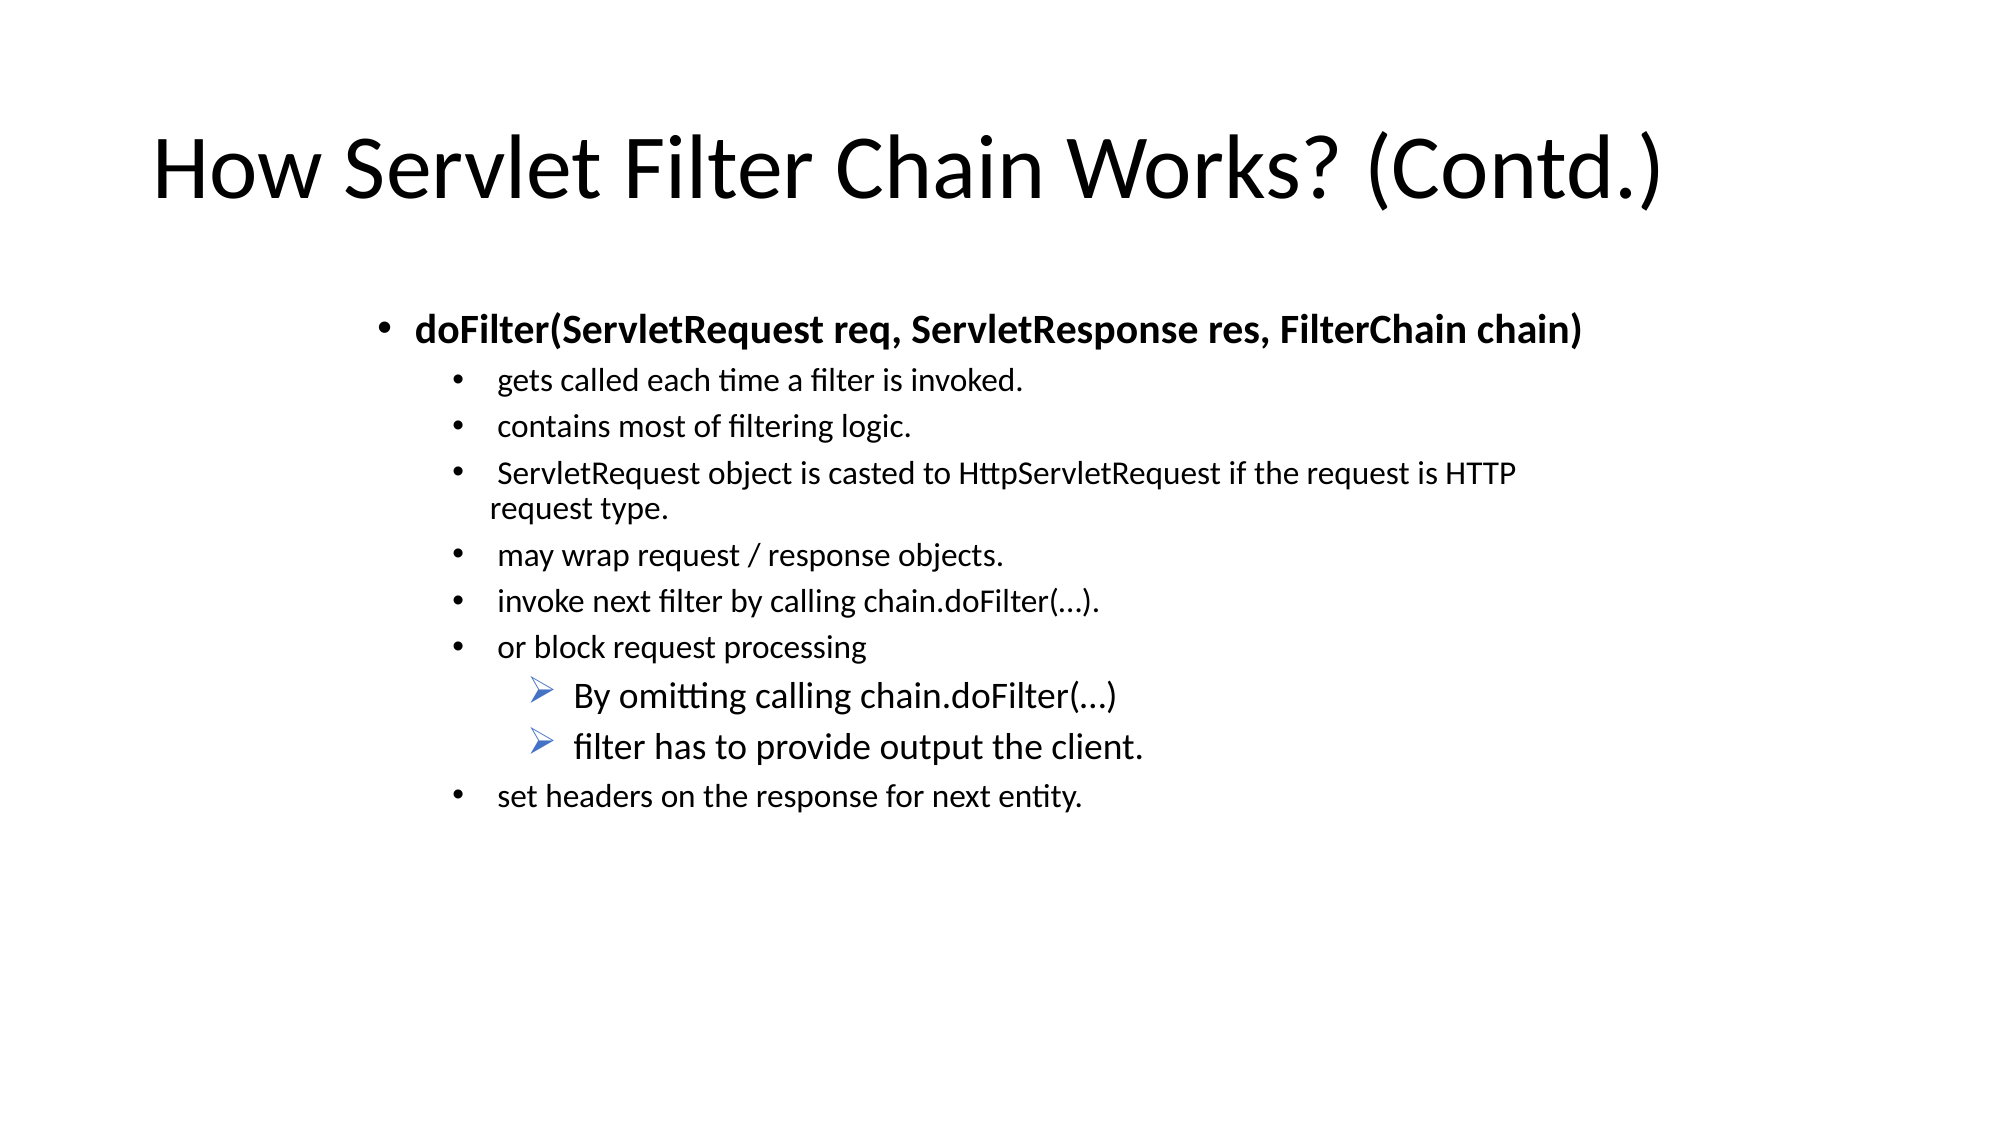

How Servlet Filter Chain Works? (Contd.)
doFilter(ServletRequest req, ServletResponse res, FilterChain chain)
 gets called each time a filter is invoked.
 contains most of filtering logic.
 ServletRequest object is casted to HttpServletRequest if the request is HTTP request type.
 may wrap request / response objects.
 invoke next filter by calling chain.doFilter(…).
 or block request processing
 By omitting calling chain.doFilter(…)
 filter has to provide output the client.
 set headers on the response for next entity.
155